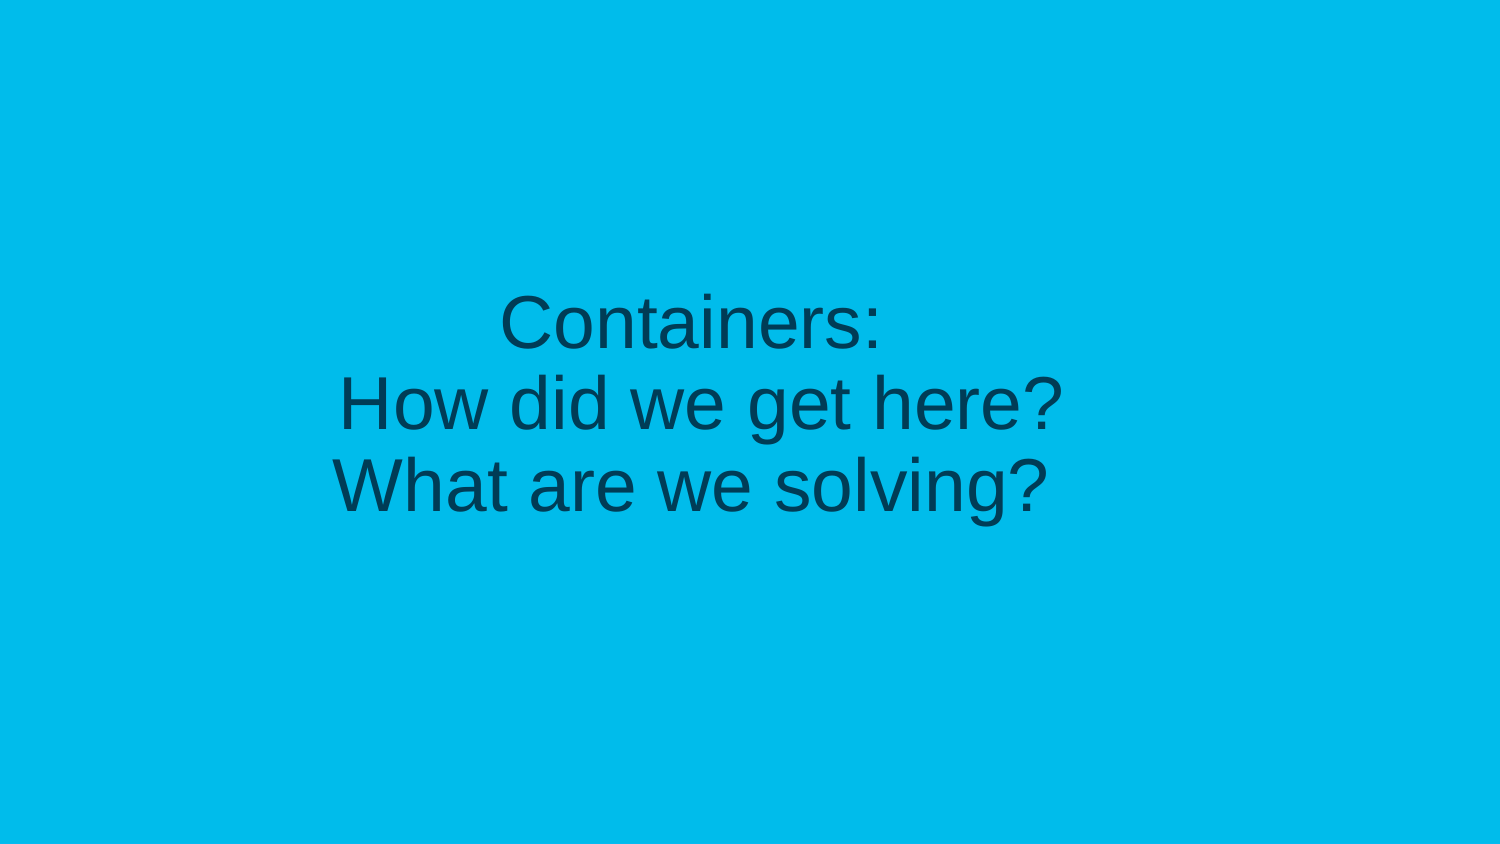

# Containers: How did we get here? What are we solving?